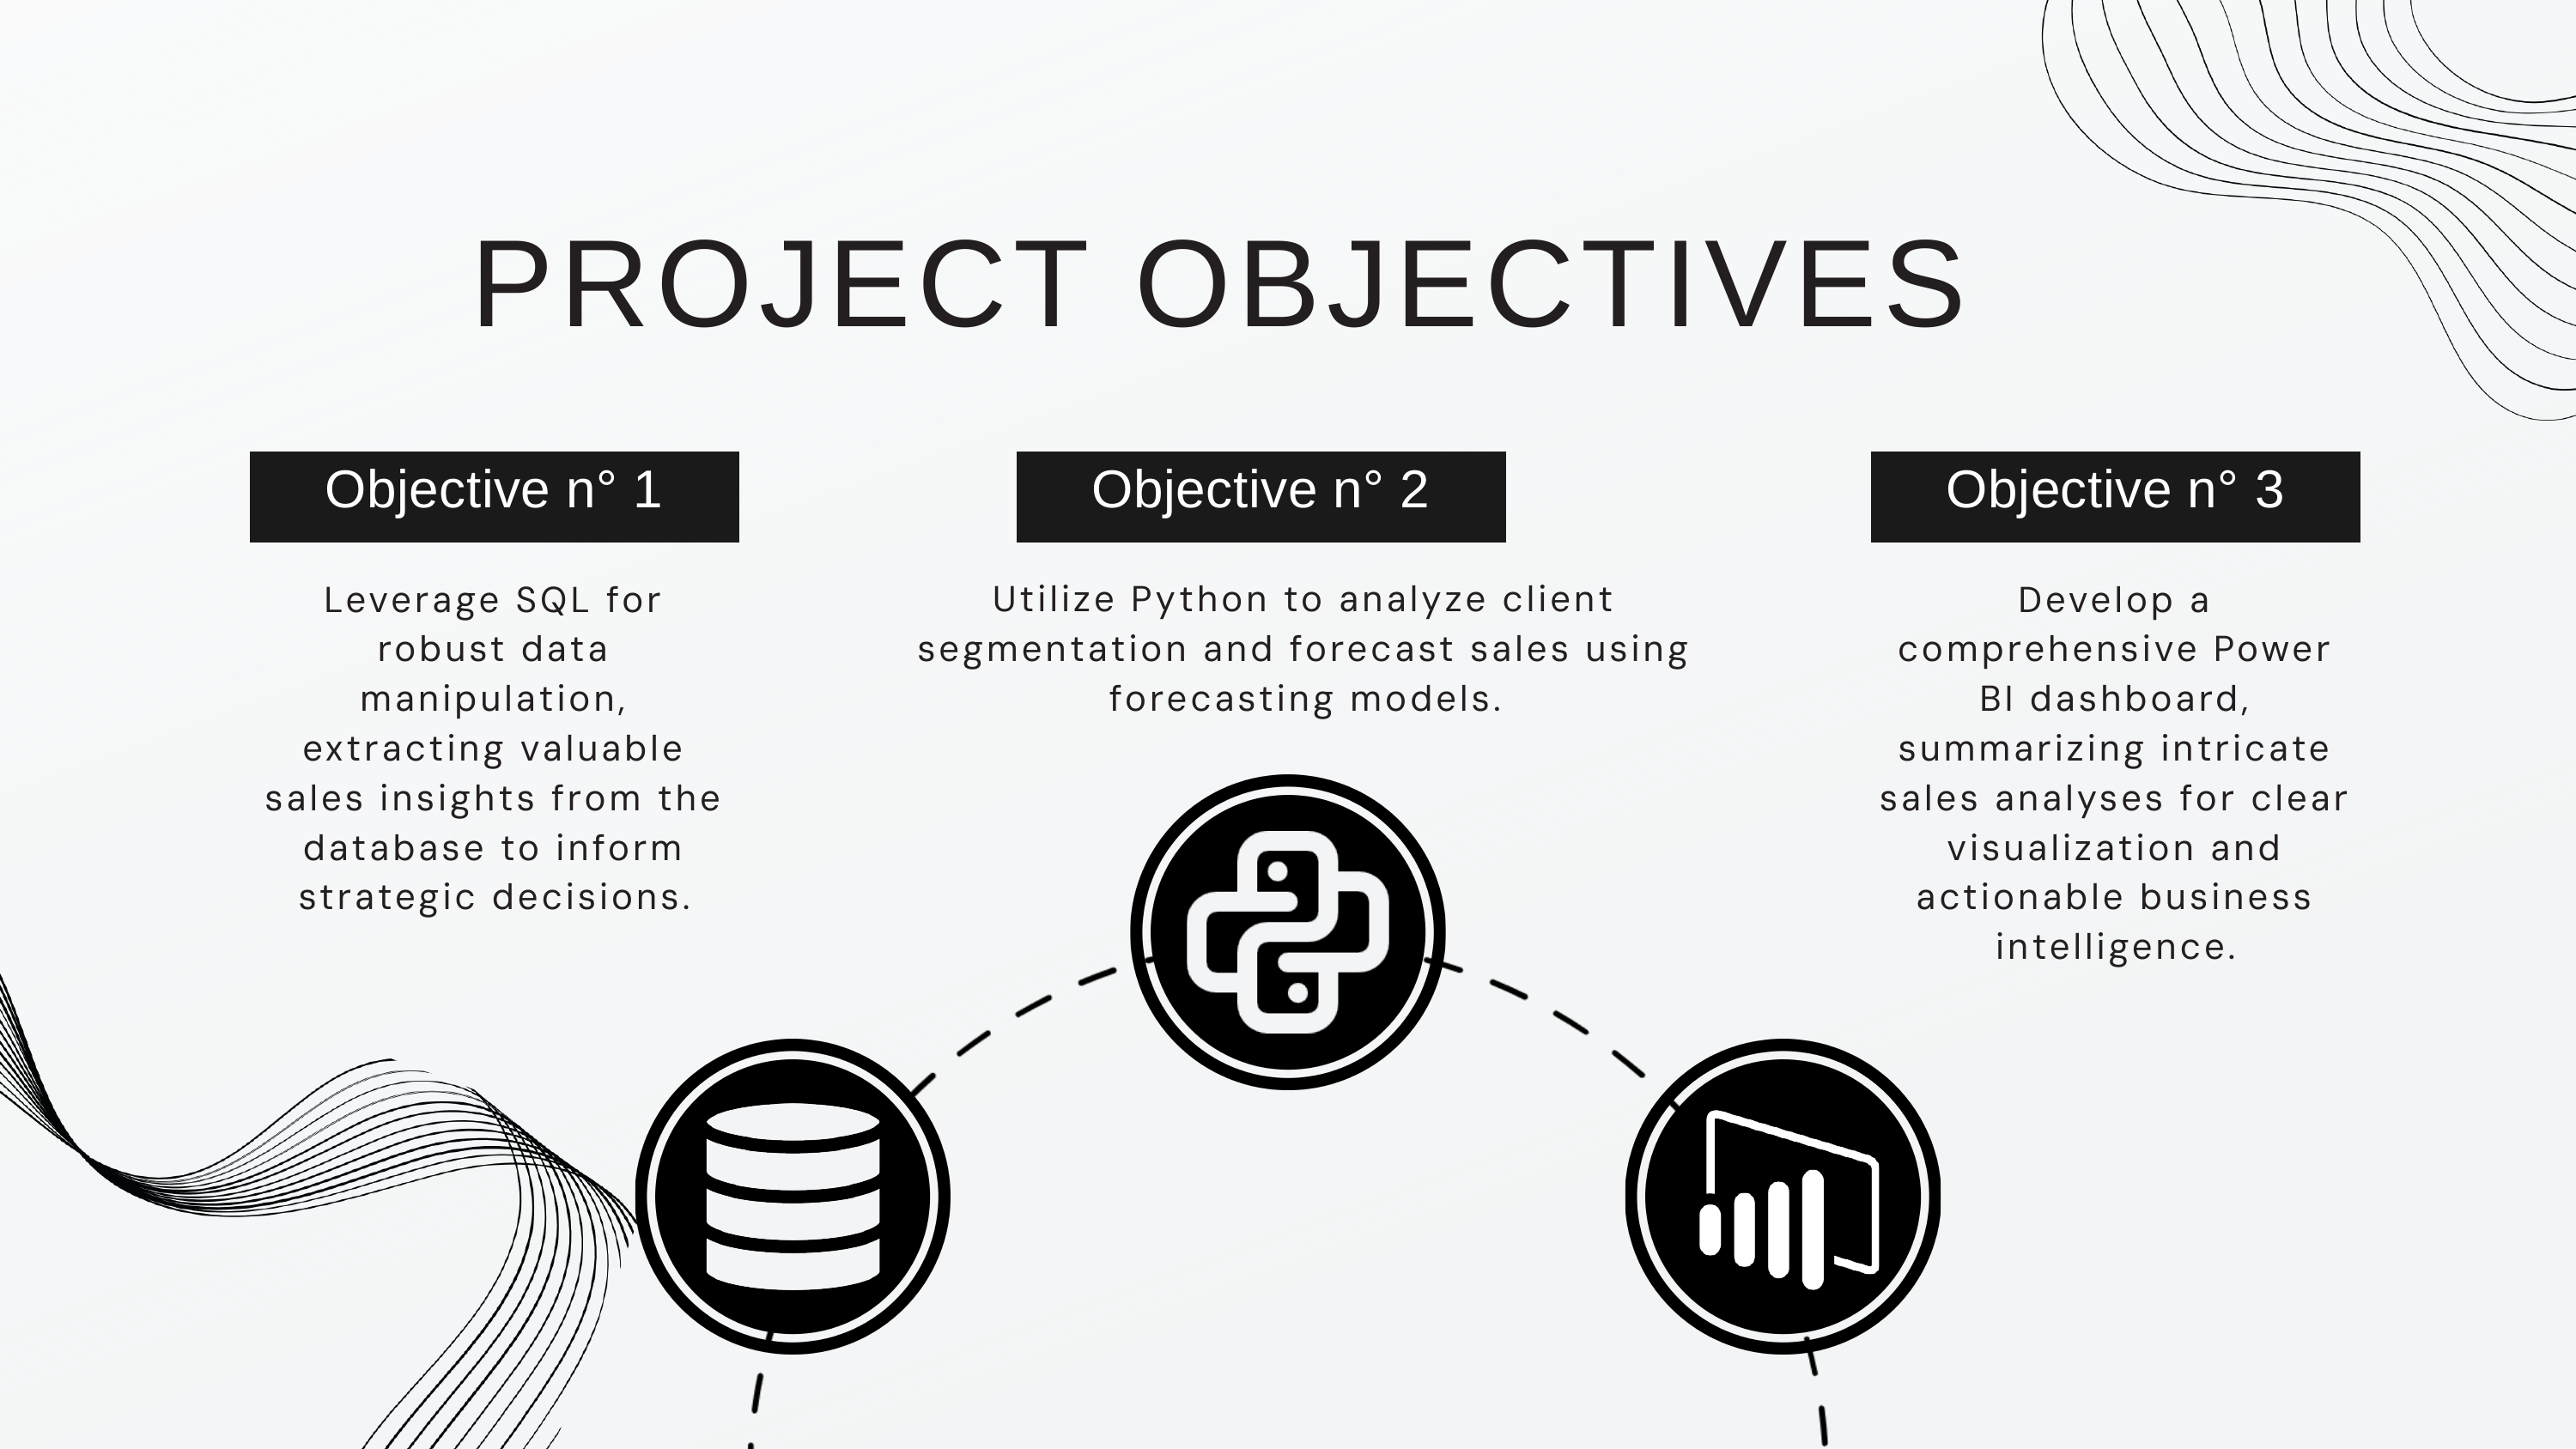

PROJECT OBJECTIVES

Objective n° 1

Objective n° 2

Objective n° 3
Utilize Python to analyze client segmentation and forecast sales using forecasting models.
Leverage SQL for robust data manipulation, extracting valuable sales insights from the database to inform strategic decisions.
Develop a comprehensive Power BI dashboard, summarizing intricate sales analyses for clear visualization and actionable business intelligence.